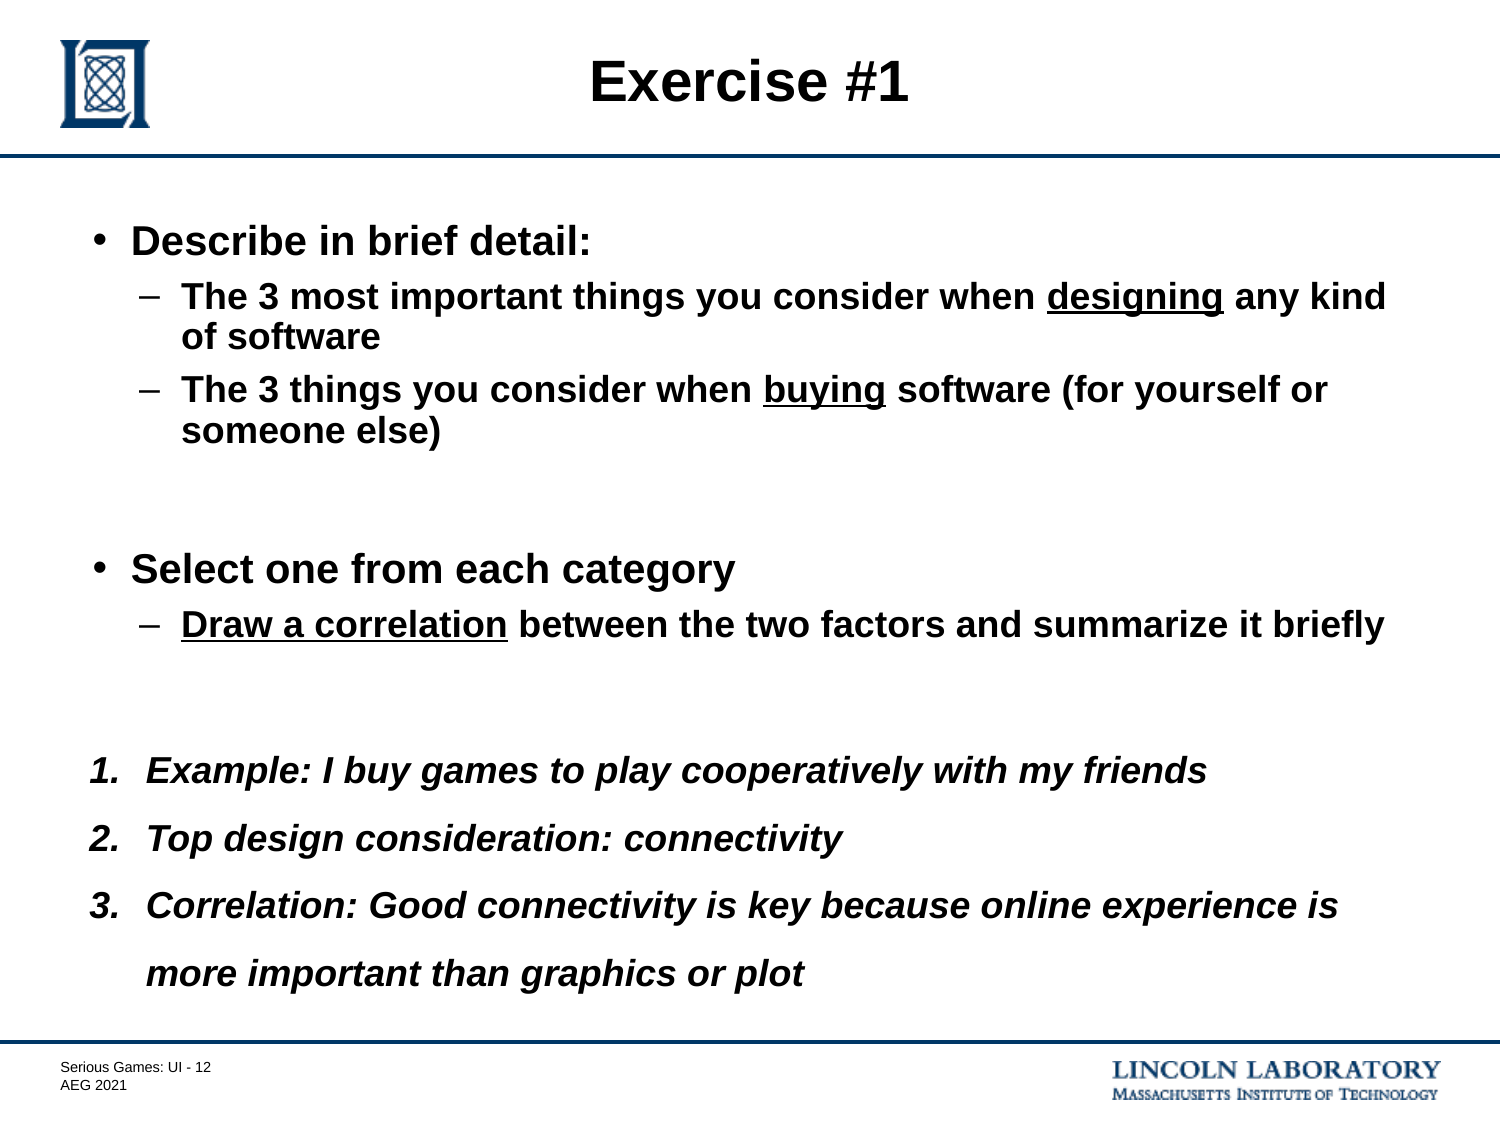

# Exercise #1
Describe in brief detail:
The 3 most important things you consider when designing any kind of software
The 3 things you consider when buying software (for yourself or someone else)

Select one from each category
Draw a correlation between the two factors and summarize it briefly

Example: I buy games to play cooperatively with my friends
Top design consideration: connectivity
Correlation: Good connectivity is key because online experience is more important than graphics or plot